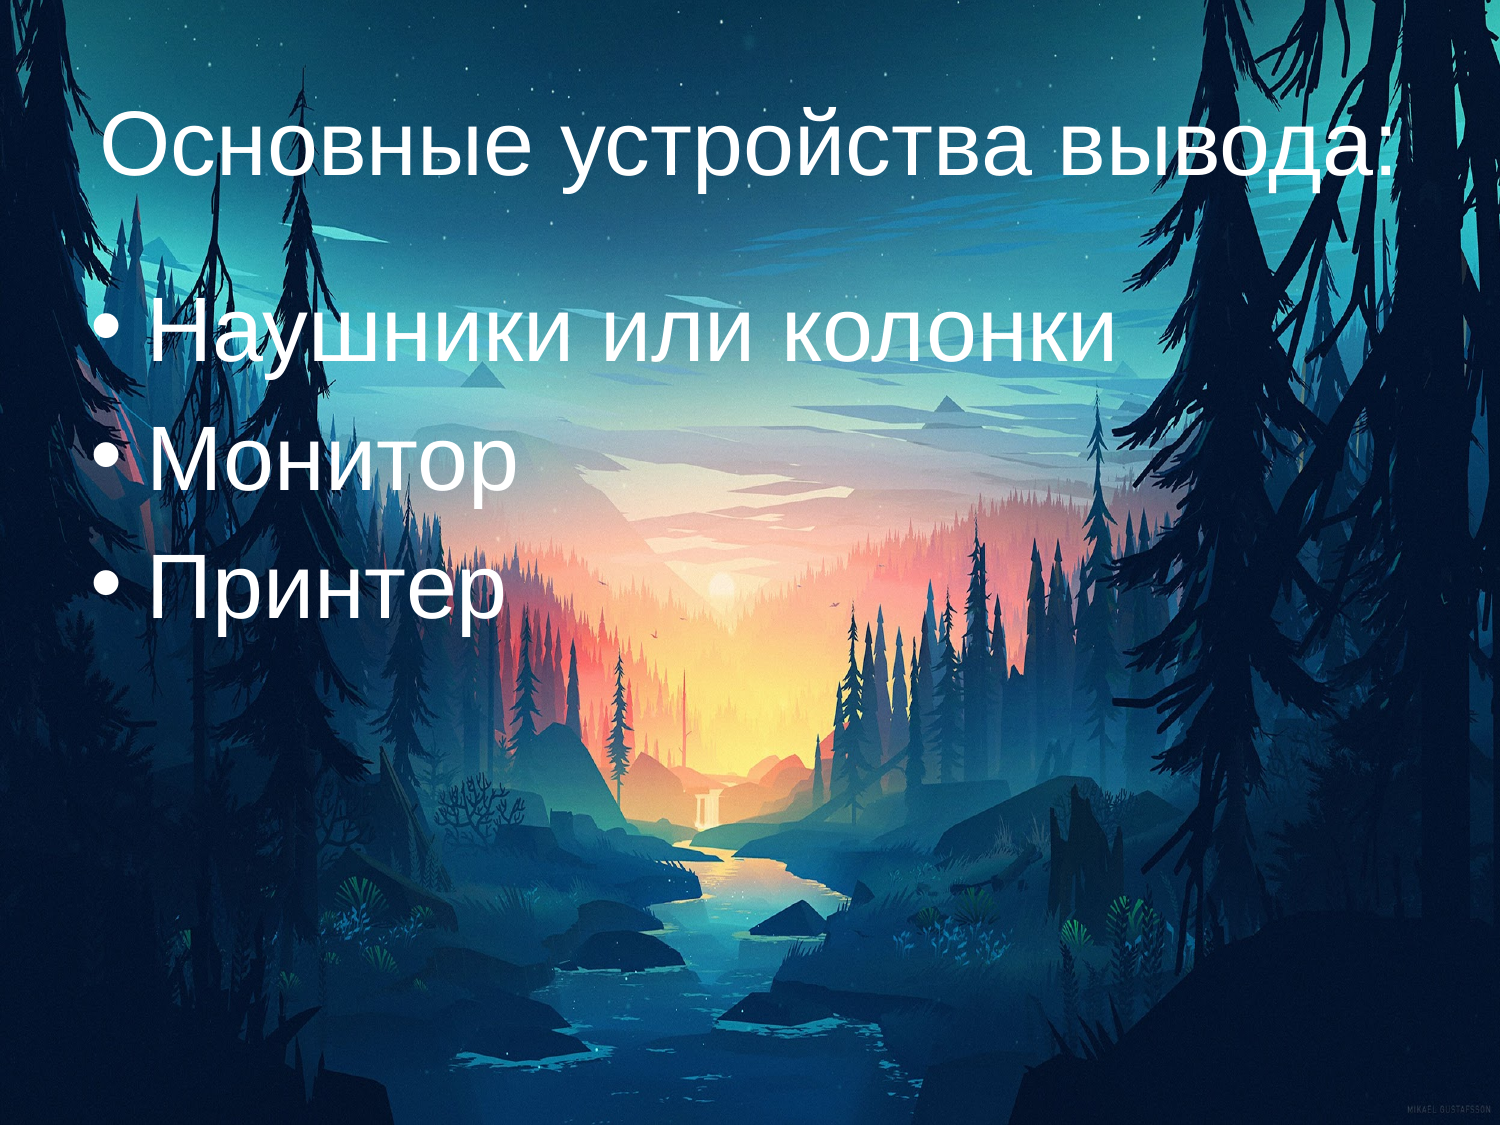

# Основные устройства вывода:
Наушники или колонки
Монитор
Принтер